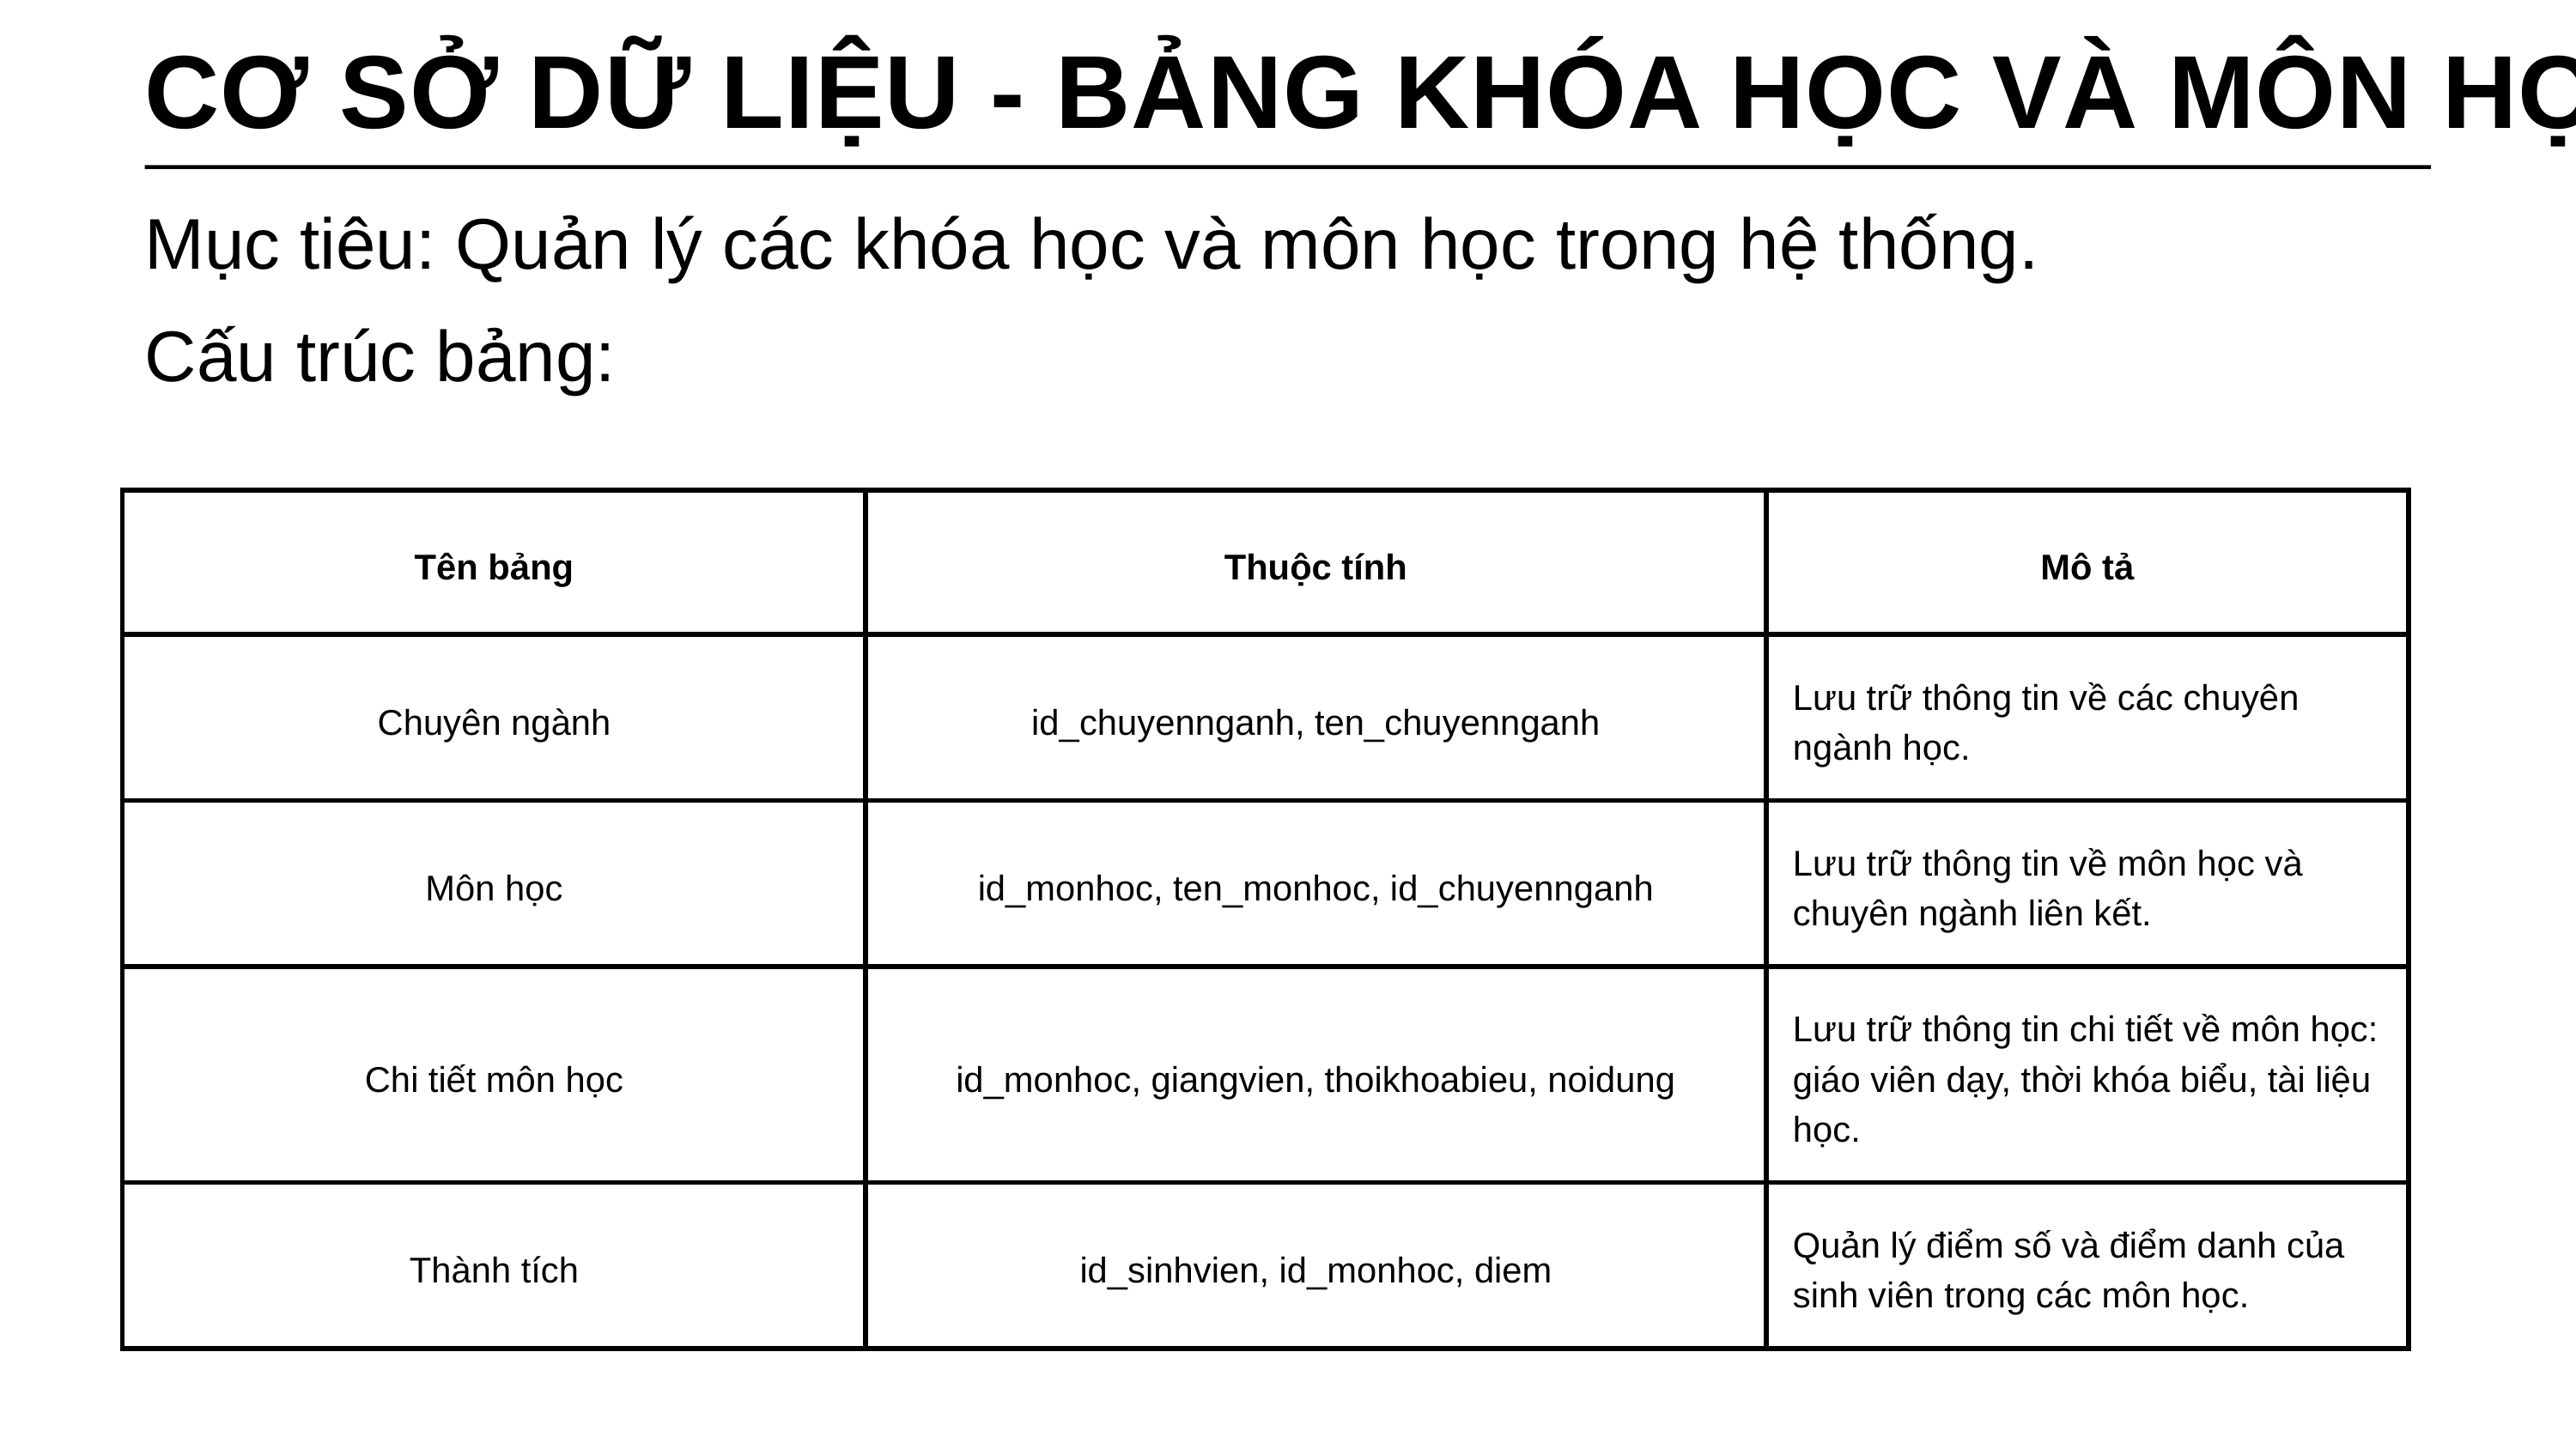

CƠ SỞ DỮ LIỆU - BẢNG KHÓA HỌC VÀ MÔN HỌC

Mục tiêu: Quản lý các khóa học và môn học trong hệ thống.
Cấu trúc bảng:
| Tên bảng | Thuộc tính | Mô tả |
| --- | --- | --- |
| Chuyên ngành | id\_chuyennganh, ten\_chuyennganh | Lưu trữ thông tin về các chuyên ngành học. |
| Môn học | id\_monhoc, ten\_monhoc, id\_chuyennganh | Lưu trữ thông tin về môn học và chuyên ngành liên kết. |
| Chi tiết môn học | id\_monhoc, giangvien, thoikhoabieu, noidung | Lưu trữ thông tin chi tiết về môn học: giáo viên dạy, thời khóa biểu, tài liệu học. |
| Thành tích | id\_sinhvien, id\_monhoc, diem | Quản lý điểm số và điểm danh của sinh viên trong các môn học. |